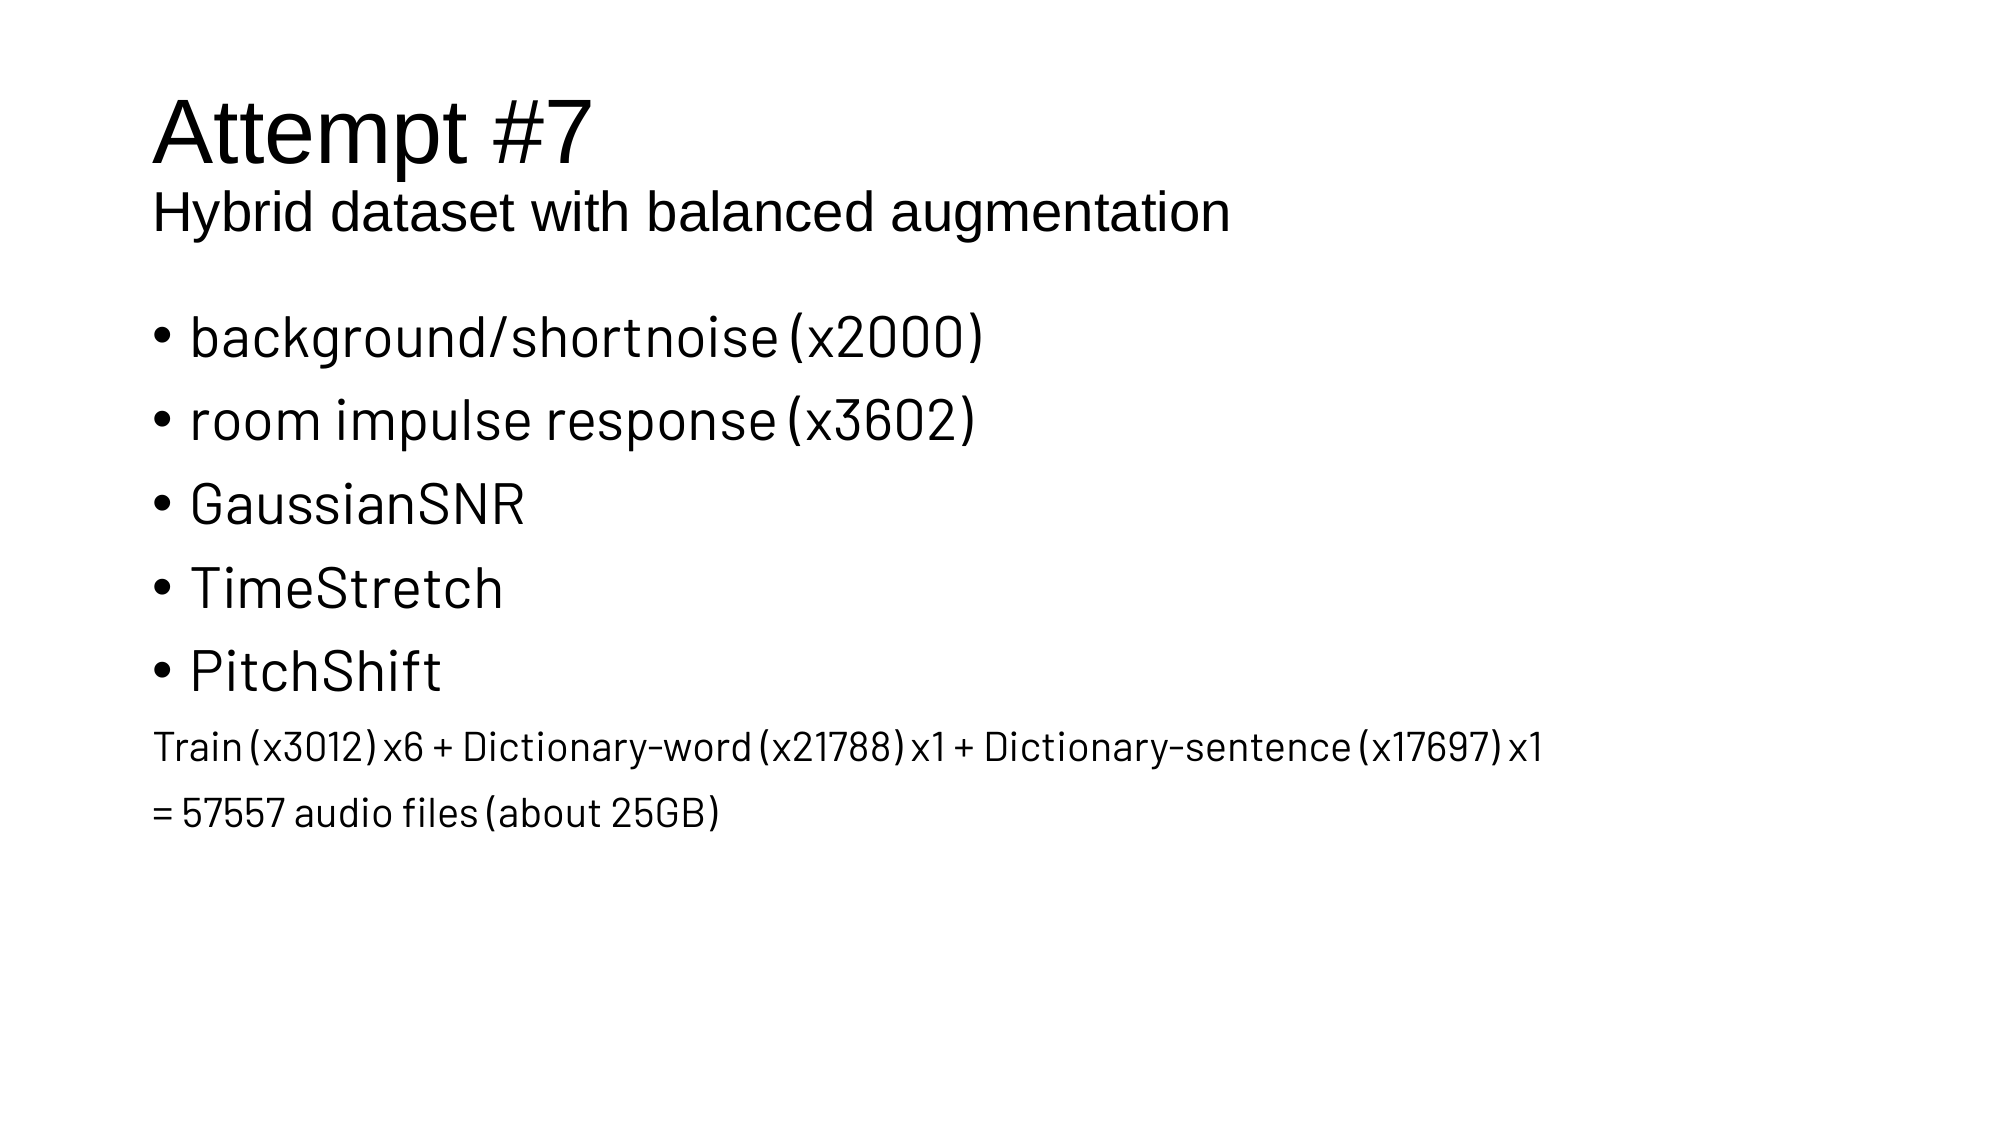

# Attempt #7 Hybrid dataset with balanced augmentation
background/shortnoise (x2000)
room impulse response (x3602)
GaussianSNR
TimeStretch
PitchShift
Train (x3012) x6 + Dictionary-word (x21788) x1 + Dictionary-sentence (x17697) x1
= 57557 audio files (about 25GB)